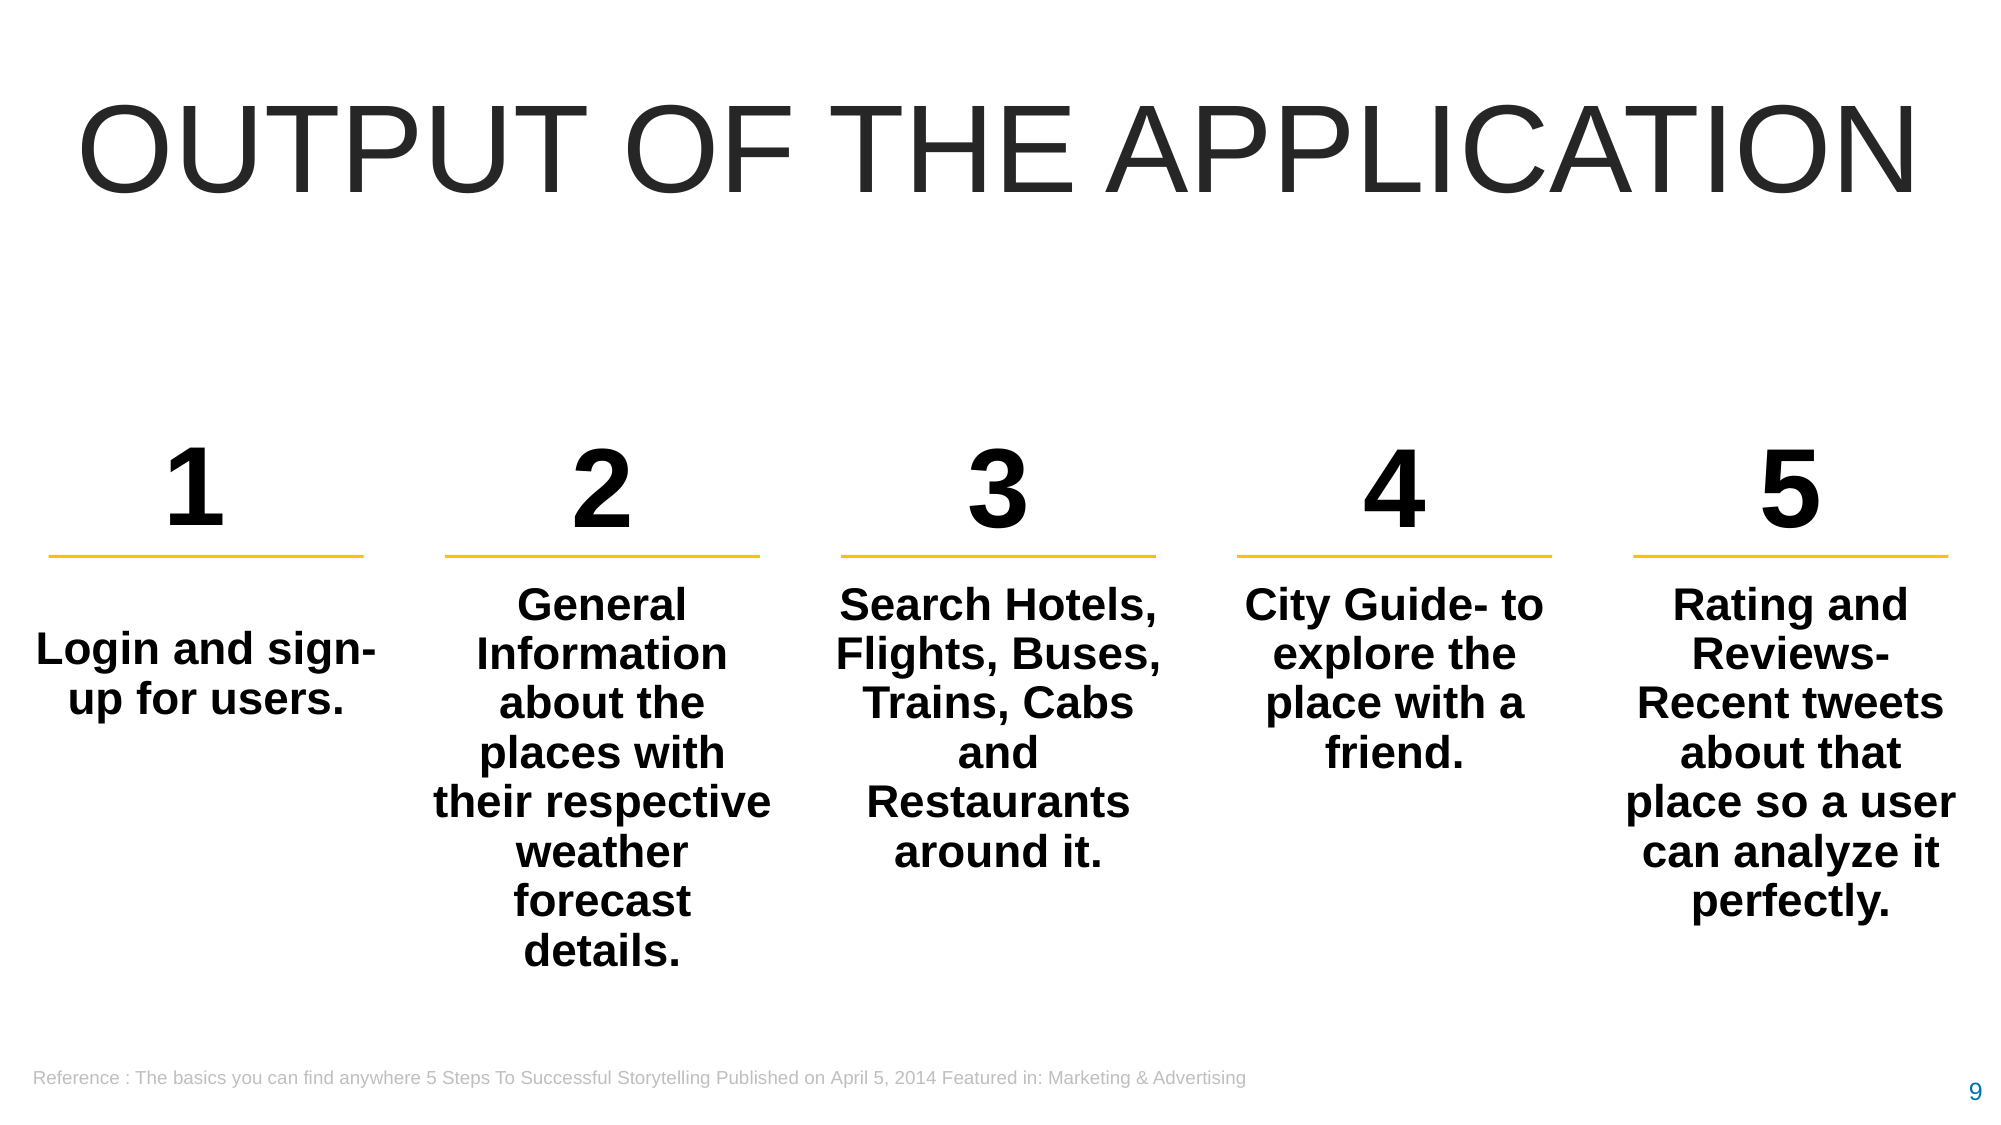

OUTPUT OF THE APPLICATION
1
2
3
4
5
General Information about the places with their respective weather forecast details.
Search Hotels, Flights, Buses, Trains, Cabs and Restaurants around it.
City Guide- to explore the place with a friend.

Rating and Reviews- Recent tweets about that place so a user can analyze it perfectly.
Login and sign-up for users.
Reference : The basics you can find anywhere 5 Steps To Successful Storytelling Published on April 5, 2014 Featured in: Marketing & Advertising
9